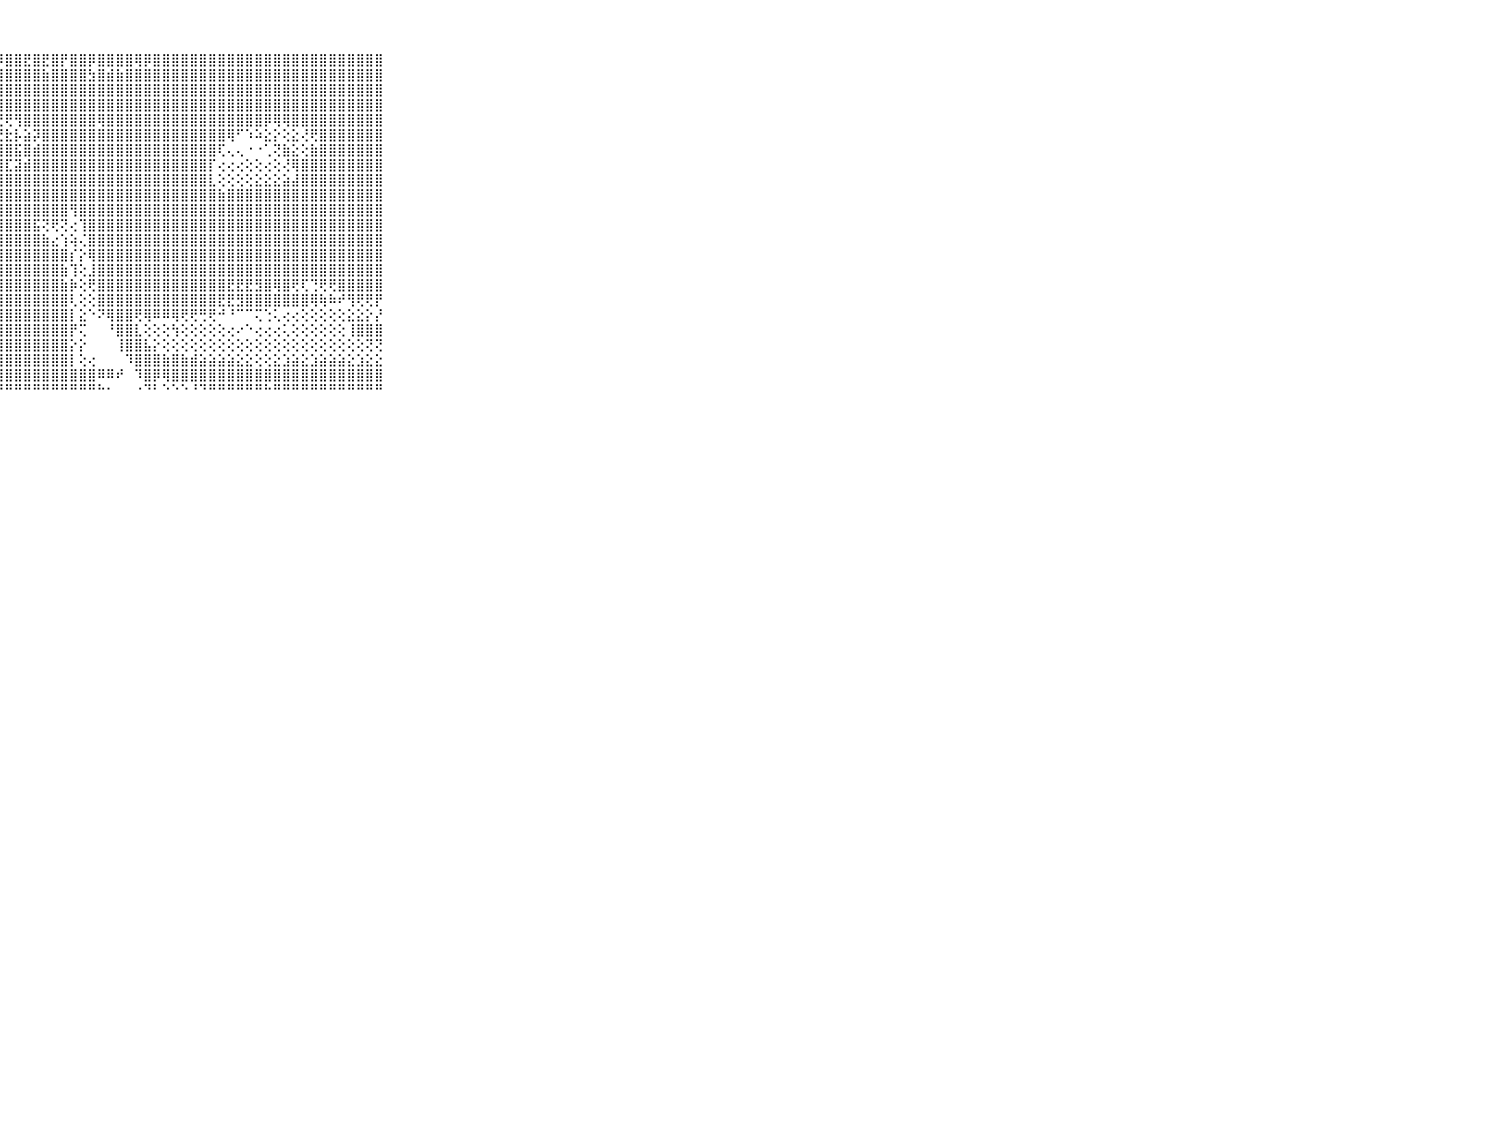

⠀⠀⠀⠀⠀⠀⠀⠀⠀⠀⠀⣱⣽⣿⣷⣿⣷⣿⣿⣾⣿⣿⣿⣿⣽⣿⣽⡿⣿⣿⣟⣿⣟⣿⡟⣿⣿⡿⣿⣿⣿⣿⢿⡿⣿⣿⣿⣿⣿⣿⣿⣿⣿⣿⣿⣿⣿⣿⣿⣿⣿⣿⣿⣿⣿⣿⣿⣿⣿⠀⠀⠀⠀⠀⠀⠀⠀⠀⠀⠀⠀
⠀⠀⠀⠀⠀⠀⠀⠀⠀⠀⠀⣿⣿⣿⣷⣿⣿⣿⣿⣿⣿⣿⣿⣿⣿⣿⣿⣿⣿⣿⣿⣿⣷⣿⣿⣿⣿⣳⣿⣾⣷⣿⣿⣿⣿⣿⣿⣿⣿⣿⣿⣿⣿⣿⣿⣿⣿⣿⣿⣿⣿⣿⣿⣿⣿⣿⣿⣿⣿⠀⠀⠀⠀⠀⠀⠀⠀⠀⠀⠀⠀
⠀⠀⠀⠀⠀⠀⠀⠀⠀⠀⠀⣿⣿⣿⣿⣿⣿⣿⣿⣿⣿⣿⣿⣿⣿⣿⣿⣿⣿⣿⣿⣿⣿⣿⣿⣿⣿⣿⣿⣿⣿⣿⣿⣿⣿⣿⣿⣿⣿⣿⣿⣿⣿⣿⣿⣿⣿⣿⣿⣿⣿⣿⣿⣿⣿⣿⣿⣿⣿⠀⠀⠀⠀⠀⠀⠀⠀⠀⠀⠀⠀
⠀⠀⠀⠀⠀⠀⠀⠀⠀⠀⠀⣿⣿⣿⣿⣿⣿⣿⣿⣿⣿⣿⣿⣿⣿⣿⣿⣿⣿⣿⣿⣿⣿⣿⣿⣿⣿⣿⣿⣿⣿⣿⣿⣿⣿⣿⣿⣿⣿⣿⣿⣿⣿⣿⣿⣿⣿⣿⣿⣿⣿⣿⣿⣿⣿⣿⣿⣿⣿⠀⠀⠀⠀⠀⠀⠀⠀⠀⠀⠀⠀
⠀⠀⠀⠀⠀⠀⠀⠀⠀⠀⠀⣿⣿⣿⣿⣿⣿⣿⣿⣿⣿⣿⣿⣻⡟⡽⢹⢝⢟⢻⣿⣿⣿⣿⣿⣿⣿⣿⢿⣿⣿⣿⣿⣿⣿⣿⣿⣿⣿⣿⣿⣿⣿⣿⣿⣿⡿⢿⢿⣿⣿⣿⣿⣿⣿⣿⣿⣿⣿⠀⠀⠀⠀⠀⠀⠀⠀⠀⠀⠀⠀
⠀⠀⠀⠀⠀⠀⠀⠀⠀⠀⠀⣿⣿⣿⣿⣿⣿⣿⣿⣿⣿⢿⣟⣕⣝⣝⣝⣙⣗⡧⣵⡽⣿⣿⣿⣿⣿⣿⣿⣿⣿⣿⣿⣿⣿⣿⣿⣿⣿⣿⣿⣿⢿⠋⠱⠵⣕⡕⢕⣕⢜⢟⣿⣿⣿⣿⣿⣿⣿⠀⠀⠀⠀⠀⠀⠀⠀⠀⠀⠀⠀
⠀⠀⠀⠀⠀⠀⠀⠀⠀⠀⠀⣿⣿⣿⣿⣿⣿⣿⣿⡟⢣⡱⢼⢽⢝⢝⢹⣿⣿⣯⣿⣾⣿⣿⣿⣿⣿⣿⣿⣿⣿⣿⣿⣿⣿⣿⣿⣿⣿⣿⣿⢏⢄⢄⠐⠐⢁⢝⣷⣕⢕⣷⣿⣿⣿⣿⣿⣿⣿⠀⠀⠀⠀⠀⠀⠀⠀⠀⠀⠀⠀
⠀⠀⠀⠀⠀⠀⠀⠀⠀⠀⠀⣿⣿⣿⣿⣿⣿⣿⣿⣿⣾⣾⣷⣵⣵⣧⣿⣿⣏⣽⣾⣿⣿⣿⣿⣿⣿⣿⣿⣿⣿⣿⣿⣿⣿⣿⣿⣿⣿⣿⡏⢔⢔⢔⢕⢕⢔⢕⢜⢿⣿⣿⣿⣿⣿⣿⣿⣿⣿⠀⠀⠀⠀⠀⠀⠀⠀⠀⠀⠀⠀
⠀⠀⠀⠀⠀⠀⠀⠀⠀⠀⠀⣿⣿⣿⣿⣿⣿⣿⣿⣿⣿⣿⣿⣿⣿⣿⣿⣿⣿⣿⣿⣿⣿⣿⣿⣿⣿⣿⣿⣿⣿⣿⣿⣿⣿⣿⣿⣿⣿⣿⣇⢕⢕⢕⢕⣕⣕⣕⣵⣼⣿⣿⣿⣿⣿⣿⣿⣿⣿⠀⠀⠀⠀⠀⠀⠀⠀⠀⠀⠀⠀
⠀⠀⠀⠀⠀⠀⠀⠀⠀⠀⠀⣿⣿⣿⣿⣿⣿⣿⣿⣿⣿⣿⣿⣿⣿⣿⣿⣿⣿⣿⣿⣿⣿⣿⣿⣿⣿⣿⣿⣿⣿⣿⣿⣿⣿⣿⣿⣿⣿⣿⣿⣷⣿⣿⣿⣿⣿⣿⣿⣿⣿⣿⣿⣿⣿⣿⣿⣿⣿⠀⠀⠀⠀⠀⠀⠀⠀⠀⠀⠀⠀
⠀⠀⠀⠀⠀⠀⠀⠀⠀⠀⠀⣿⣿⣿⣿⣿⣿⣿⣿⣿⣿⣿⣿⣿⣿⣿⣿⣿⣿⣿⣿⣿⣿⣿⣿⢻⣿⣿⣿⣿⣿⣿⣿⣿⣿⣿⣿⣿⣿⣿⣿⣿⣿⣿⣿⣿⣿⣿⣿⣿⣿⣿⣿⣿⣿⣿⣿⣿⣿⠀⠀⠀⠀⠀⠀⠀⠀⠀⠀⠀⠀
⠀⠀⠀⠀⠀⠀⠀⠀⠀⠀⠀⣿⣿⣿⣿⣿⣿⣿⣿⣿⣿⣿⣿⣿⣿⣿⣿⣿⣿⣿⣿⣯⢝⢟⢝⢔⢹⣿⣿⣿⣿⣿⣿⣿⣿⣿⣿⣿⣿⣿⣿⣿⣿⣿⣿⣿⣿⣿⣿⣿⣿⣿⣿⣿⣿⣿⣿⣿⣿⠀⠀⠀⠀⠀⠀⠀⠀⠀⠀⠀⠀
⠀⠀⠀⠀⠀⠀⠀⠀⠀⠀⠀⣿⣿⣿⣿⣿⣿⣿⣿⣿⣿⣿⣿⣿⣿⣿⣿⣿⣿⣿⣿⣿⣷⣔⢱⢵⢌⣿⣿⣿⣿⣿⣿⣿⣿⣿⣿⣿⣿⣿⣿⣿⣿⣿⣿⣿⣿⣿⣿⣿⣿⣿⣿⣿⣿⣿⣿⣿⣿⠀⠀⠀⠀⠀⠀⠀⠀⠀⠀⠀⠀
⠀⠀⠀⠀⠀⠀⠀⠀⠀⠀⠀⣿⣿⣿⣿⣿⣿⣿⣿⣿⣿⣿⣿⣿⣿⣿⣿⣿⣿⣿⣿⣿⣿⣿⣿⡎⡕⢿⣿⣿⣿⣿⣿⣿⣿⣿⣿⣿⣿⣿⣿⣿⣿⣿⣿⣿⣿⣿⣿⣿⣿⣿⣿⣿⣿⣿⣿⣿⣿⠀⠀⠀⠀⠀⠀⠀⠀⠀⠀⠀⠀
⠀⠀⠀⠀⠀⠀⠀⠀⠀⠀⠀⣿⣿⣿⣿⣿⣿⣿⣿⣿⣿⣿⣿⣿⣿⣿⣿⣿⣿⣿⣿⣿⣿⣿⣷⢹⢕⣸⣿⣿⣿⣿⣿⣿⣿⣿⣿⣿⣿⣿⣿⣿⣿⣿⣿⣿⣿⣿⣿⣿⣿⣿⣿⣿⣿⣿⣿⣿⣿⠀⠀⠀⠀⠀⠀⠀⠀⠀⠀⠀⠀
⠀⠀⠀⠀⠀⠀⠀⠀⠀⠀⠀⣿⣿⣿⣿⣿⣿⣿⣿⣿⣿⣿⣿⣿⣿⣿⣿⣿⣿⣿⣿⣿⣿⣿⣷⡷⢕⢟⣿⣿⣿⣿⣿⣿⣿⣿⣿⣿⣿⣿⣿⣿⣟⣟⣟⣻⣿⢿⣿⢟⢏⢙⢟⢟⣿⣿⣿⣿⣿⠀⠀⠀⠀⠀⠀⠀⠀⠀⠀⠀⠀
⠀⠀⠀⠀⠀⠀⠀⠀⠀⠀⠀⣿⣿⣿⣿⣿⣿⣿⣿⢿⣿⣿⣿⣿⣿⣿⣿⣿⣿⣿⣿⣿⣿⣿⣿⢇⢕⢕⣿⣿⣿⣿⣿⣿⣿⣿⣿⣿⣿⣿⣿⣟⣟⣻⣿⣿⣿⣿⣿⣿⣿⢿⢷⠷⠞⢻⢟⢟⡟⠀⠀⠀⠀⠀⠀⠀⠀⠀⠀⠀⠀
⠀⠀⠀⠀⠀⠀⠀⠀⠀⠀⠀⣿⣿⣿⣿⣿⣿⣿⣿⣿⣿⣿⣿⣿⣿⣿⣿⣿⣿⣿⣿⣿⣿⣿⣿⡇⣕⠑⠝⢿⣿⣿⢟⢿⠿⠿⢿⢟⢟⢛⢟⠚⠘⠉⠉⢍⢑⢅⢔⢔⢕⢕⢕⢕⢕⣕⣕⡕⡜⠀⠀⠀⠀⠀⠀⠀⠀⠀⠀⠀⠀
⠀⠀⠀⠀⠀⠀⠀⠀⠀⠀⠀⣿⣿⣿⣿⣿⣿⣿⣿⡿⢿⢿⢿⢿⣿⣿⣿⣿⣿⣿⣿⣿⣿⣿⣿⡟⢍⠀⠀⠘⣿⣿⣇⢕⢕⢕⢳⢕⢕⢕⢕⢕⢔⠔⠑⢔⢔⢔⢅⢕⢕⢕⢕⢕⢕⢸⣿⣿⣿⠀⠀⠀⠀⠀⠀⠀⠀⠀⠀⠀⠀
⠀⠀⠀⠀⠀⠀⠀⠀⠀⠀⠀⢍⢍⢅⢅⢕⢔⢔⢔⢕⢕⣵⣵⣷⣿⣿⣿⣿⣿⣿⣿⣿⣿⣿⣿⡕⡕⠀⠀⠀⢸⣿⣿⣧⡕⢕⢕⢕⢕⢕⢕⢕⢕⢕⢕⢕⢕⢕⢕⢕⢕⢕⢕⢕⢕⢕⢕⢝⢝⠀⠀⠀⠀⠀⠀⠀⠀⠀⠀⠀⠀
⠀⠀⠀⠀⠀⠀⠀⠀⠀⠀⠀⢕⢕⢕⢕⢕⢕⢕⢕⢷⢻⣿⢿⢿⡿⣿⣿⣿⣿⣿⣿⣿⣿⣿⣿⡇⢕⢔⠀⠀⠀⠹⣿⣿⣿⣷⣿⣷⣾⣵⣵⣵⣵⣕⣕⢕⢕⣕⣱⣵⣕⣱⣵⣵⣵⣕⣱⣕⣕⠀⠀⠀⠀⠀⠀⠀⠀⠀⠀⠀⠀
⠀⠀⠀⠀⠀⠀⠀⠀⠀⠀⠀⠑⠕⢕⢕⢕⢕⢕⢕⢕⢝⢕⢕⢕⢪⣿⣿⣿⣿⣿⣿⣿⣿⣿⣿⣿⣿⣿⠿⠿⠞⠀⠹⣿⡿⢿⣿⣿⣿⣿⣿⣿⣿⣿⣿⣿⣿⣿⣿⣿⣿⣿⣿⣿⣿⣿⣿⣿⣿⠀⠀⠀⠀⠀⠀⠀⠀⠀⠀⠀⠀
⠀⠀⠀⠀⠀⠀⠀⠀⠀⠀⠀⠐⠐⠑⠑⠑⠑⠑⠑⠑⠑⠑⠑⠑⠑⠛⠛⠛⠛⠛⠛⠛⠛⠛⠛⠛⠛⠛⠓⠂⠀⠀⠐⠙⠃⠑⠑⠑⠘⠙⠛⠛⠛⠛⠛⠛⠓⠛⠛⠛⠛⠛⠛⠛⠛⠛⠛⠛⠛⠀⠀⠀⠀⠀⠀⠀⠀⠀⠀⠀⠀